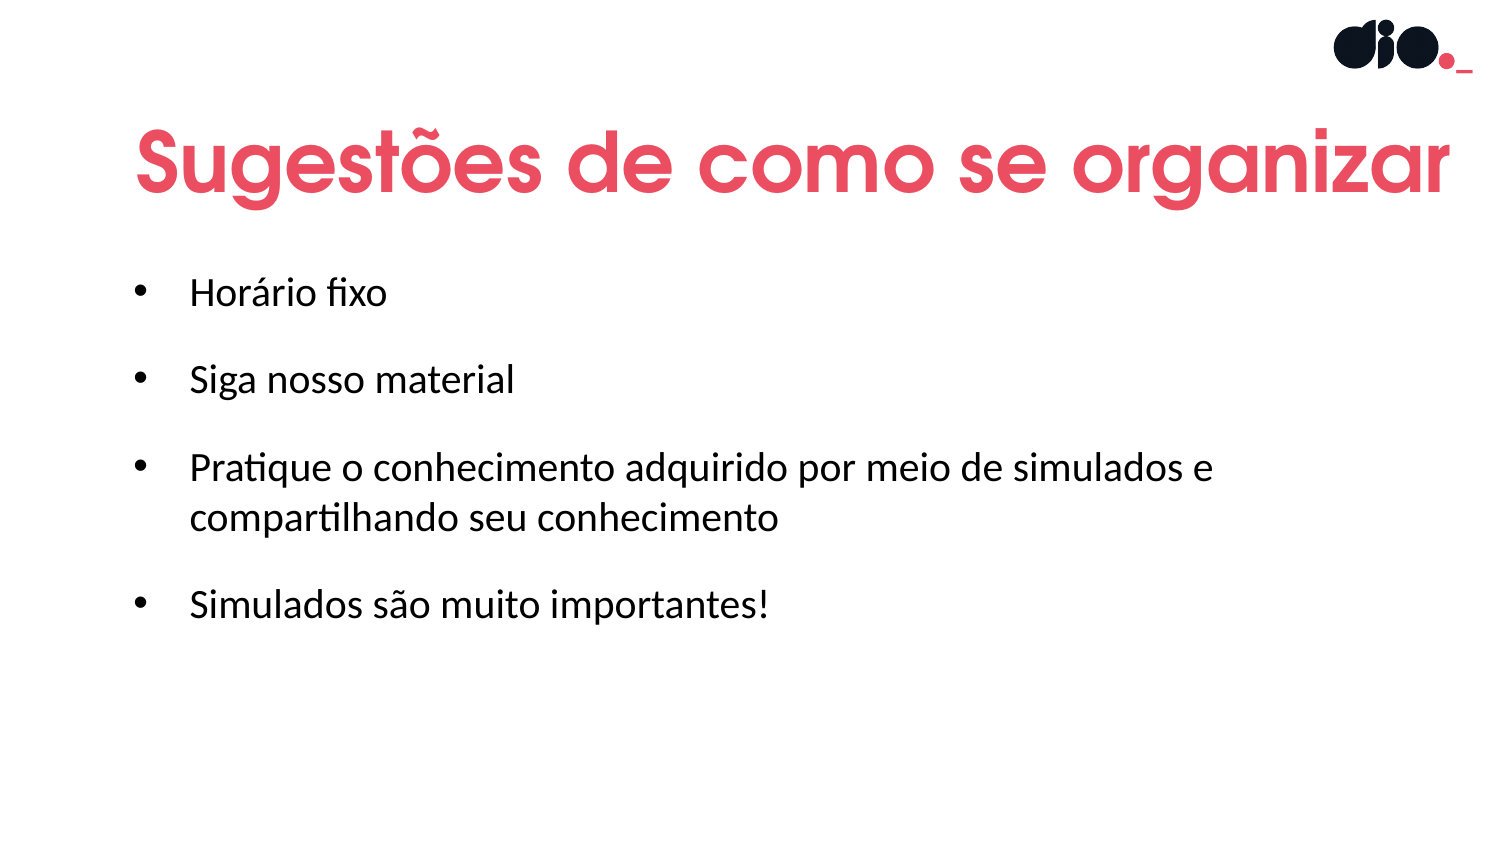

Sugestões de como se organizar
Horário fixo
Siga nosso material
Pratique o conhecimento adquirido por meio de simulados e compartilhando seu conhecimento
Simulados são muito importantes!